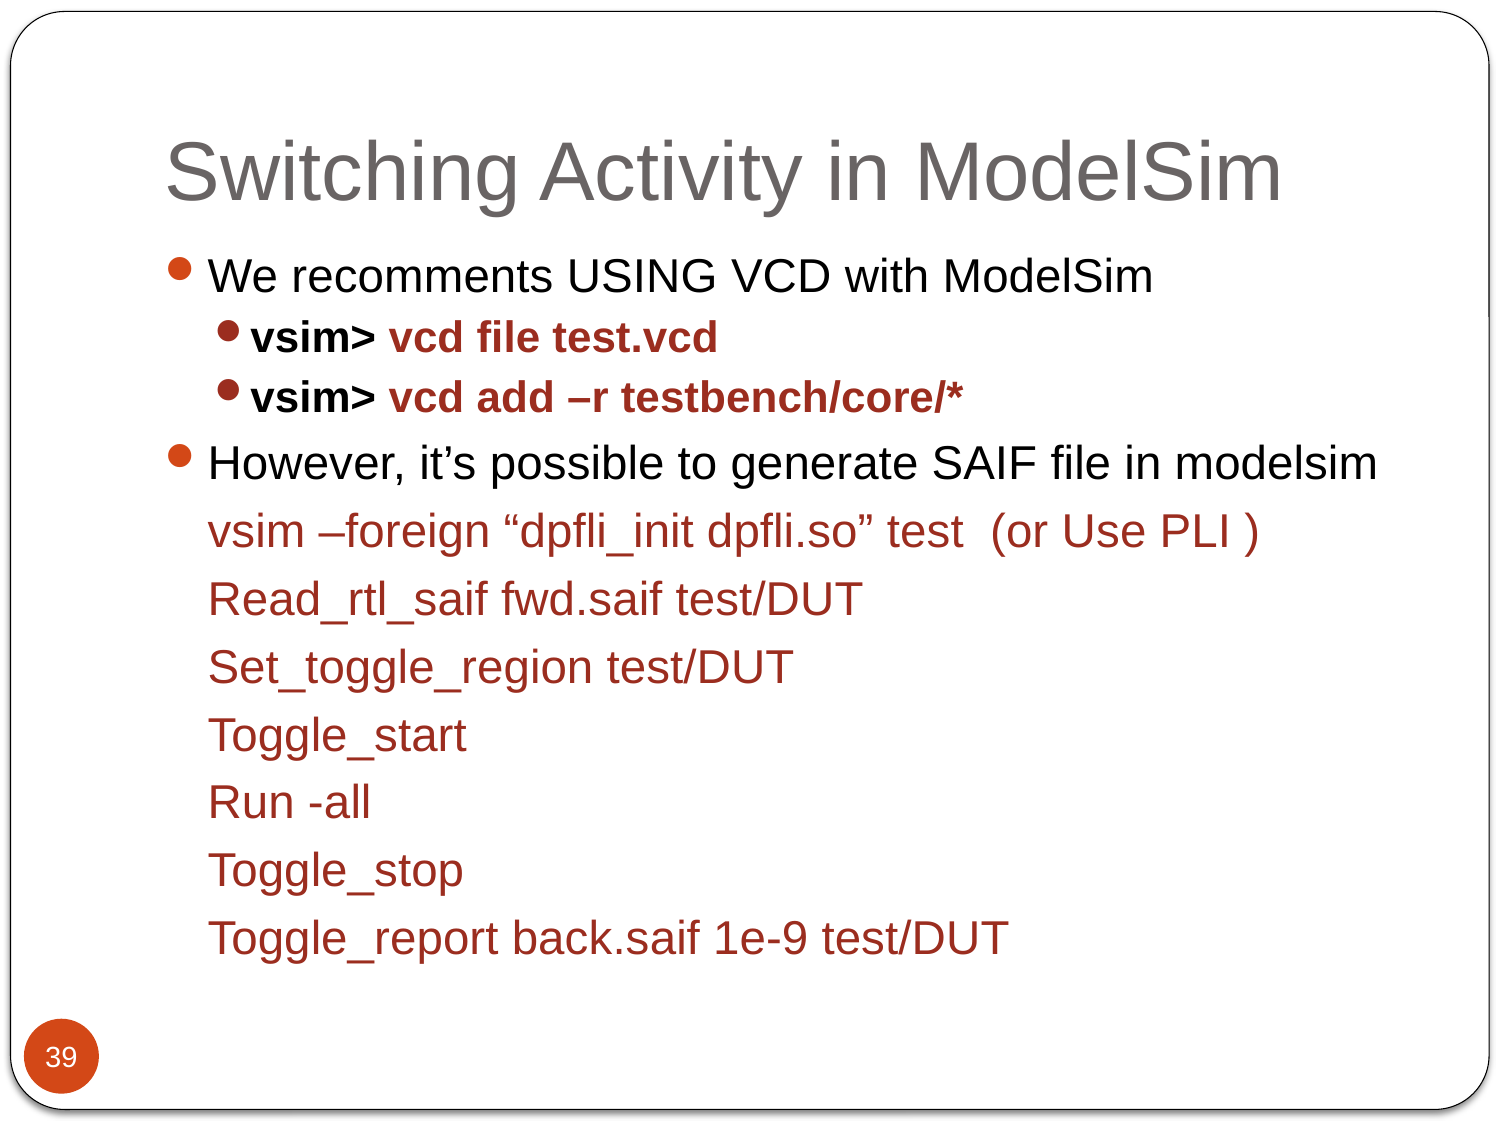

# Switching Activity in ModelSim
We recomments USING VCD with ModelSim
vsim> vcd file test.vcd
vsim> vcd add –r testbench/core/*
However, it’s possible to generate SAIF file in modelsim
	vsim –foreign “dpfli_init dpfli.so” test  (or Use PLI )
	Read_rtl_saif fwd.saif test/DUT
	Set_toggle_region test/DUT
	Toggle_start
	Run -all
	Toggle_stop
	Toggle_report back.saif 1e-9 test/DUT
39